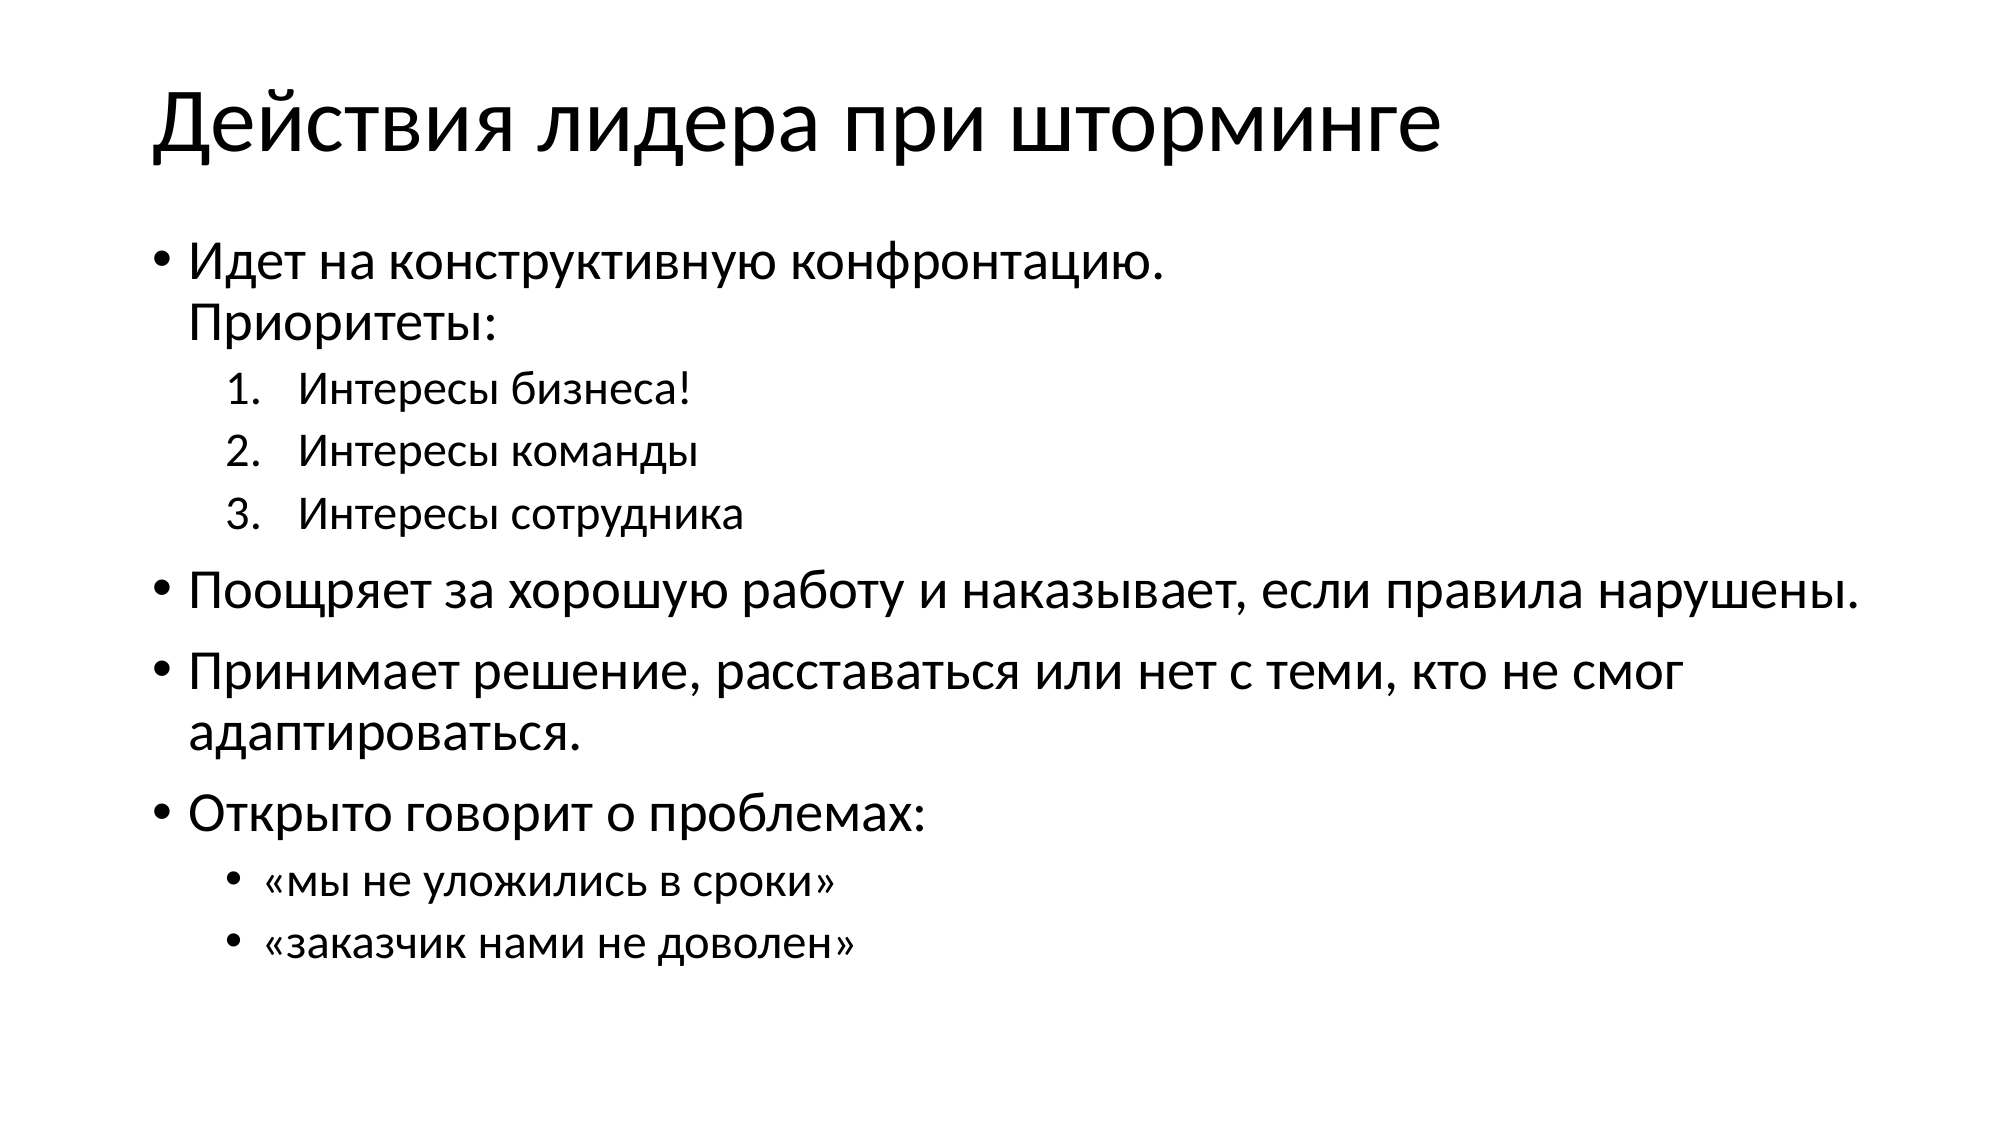

# Действия лидера при шторминге
Идет на конструктивную конфронтацию.
Приоритеты:
Интересы бизнеса!
Интересы команды
Интересы сотрудника
Поощряет за хорошую работу и наказывает, если правила нарушены.
Принимает решение, расставаться или нет с теми, кто не смог адаптироваться.
Открыто говорит о проблемах:
«мы не уложились в сроки»
«заказчик нами не доволен»